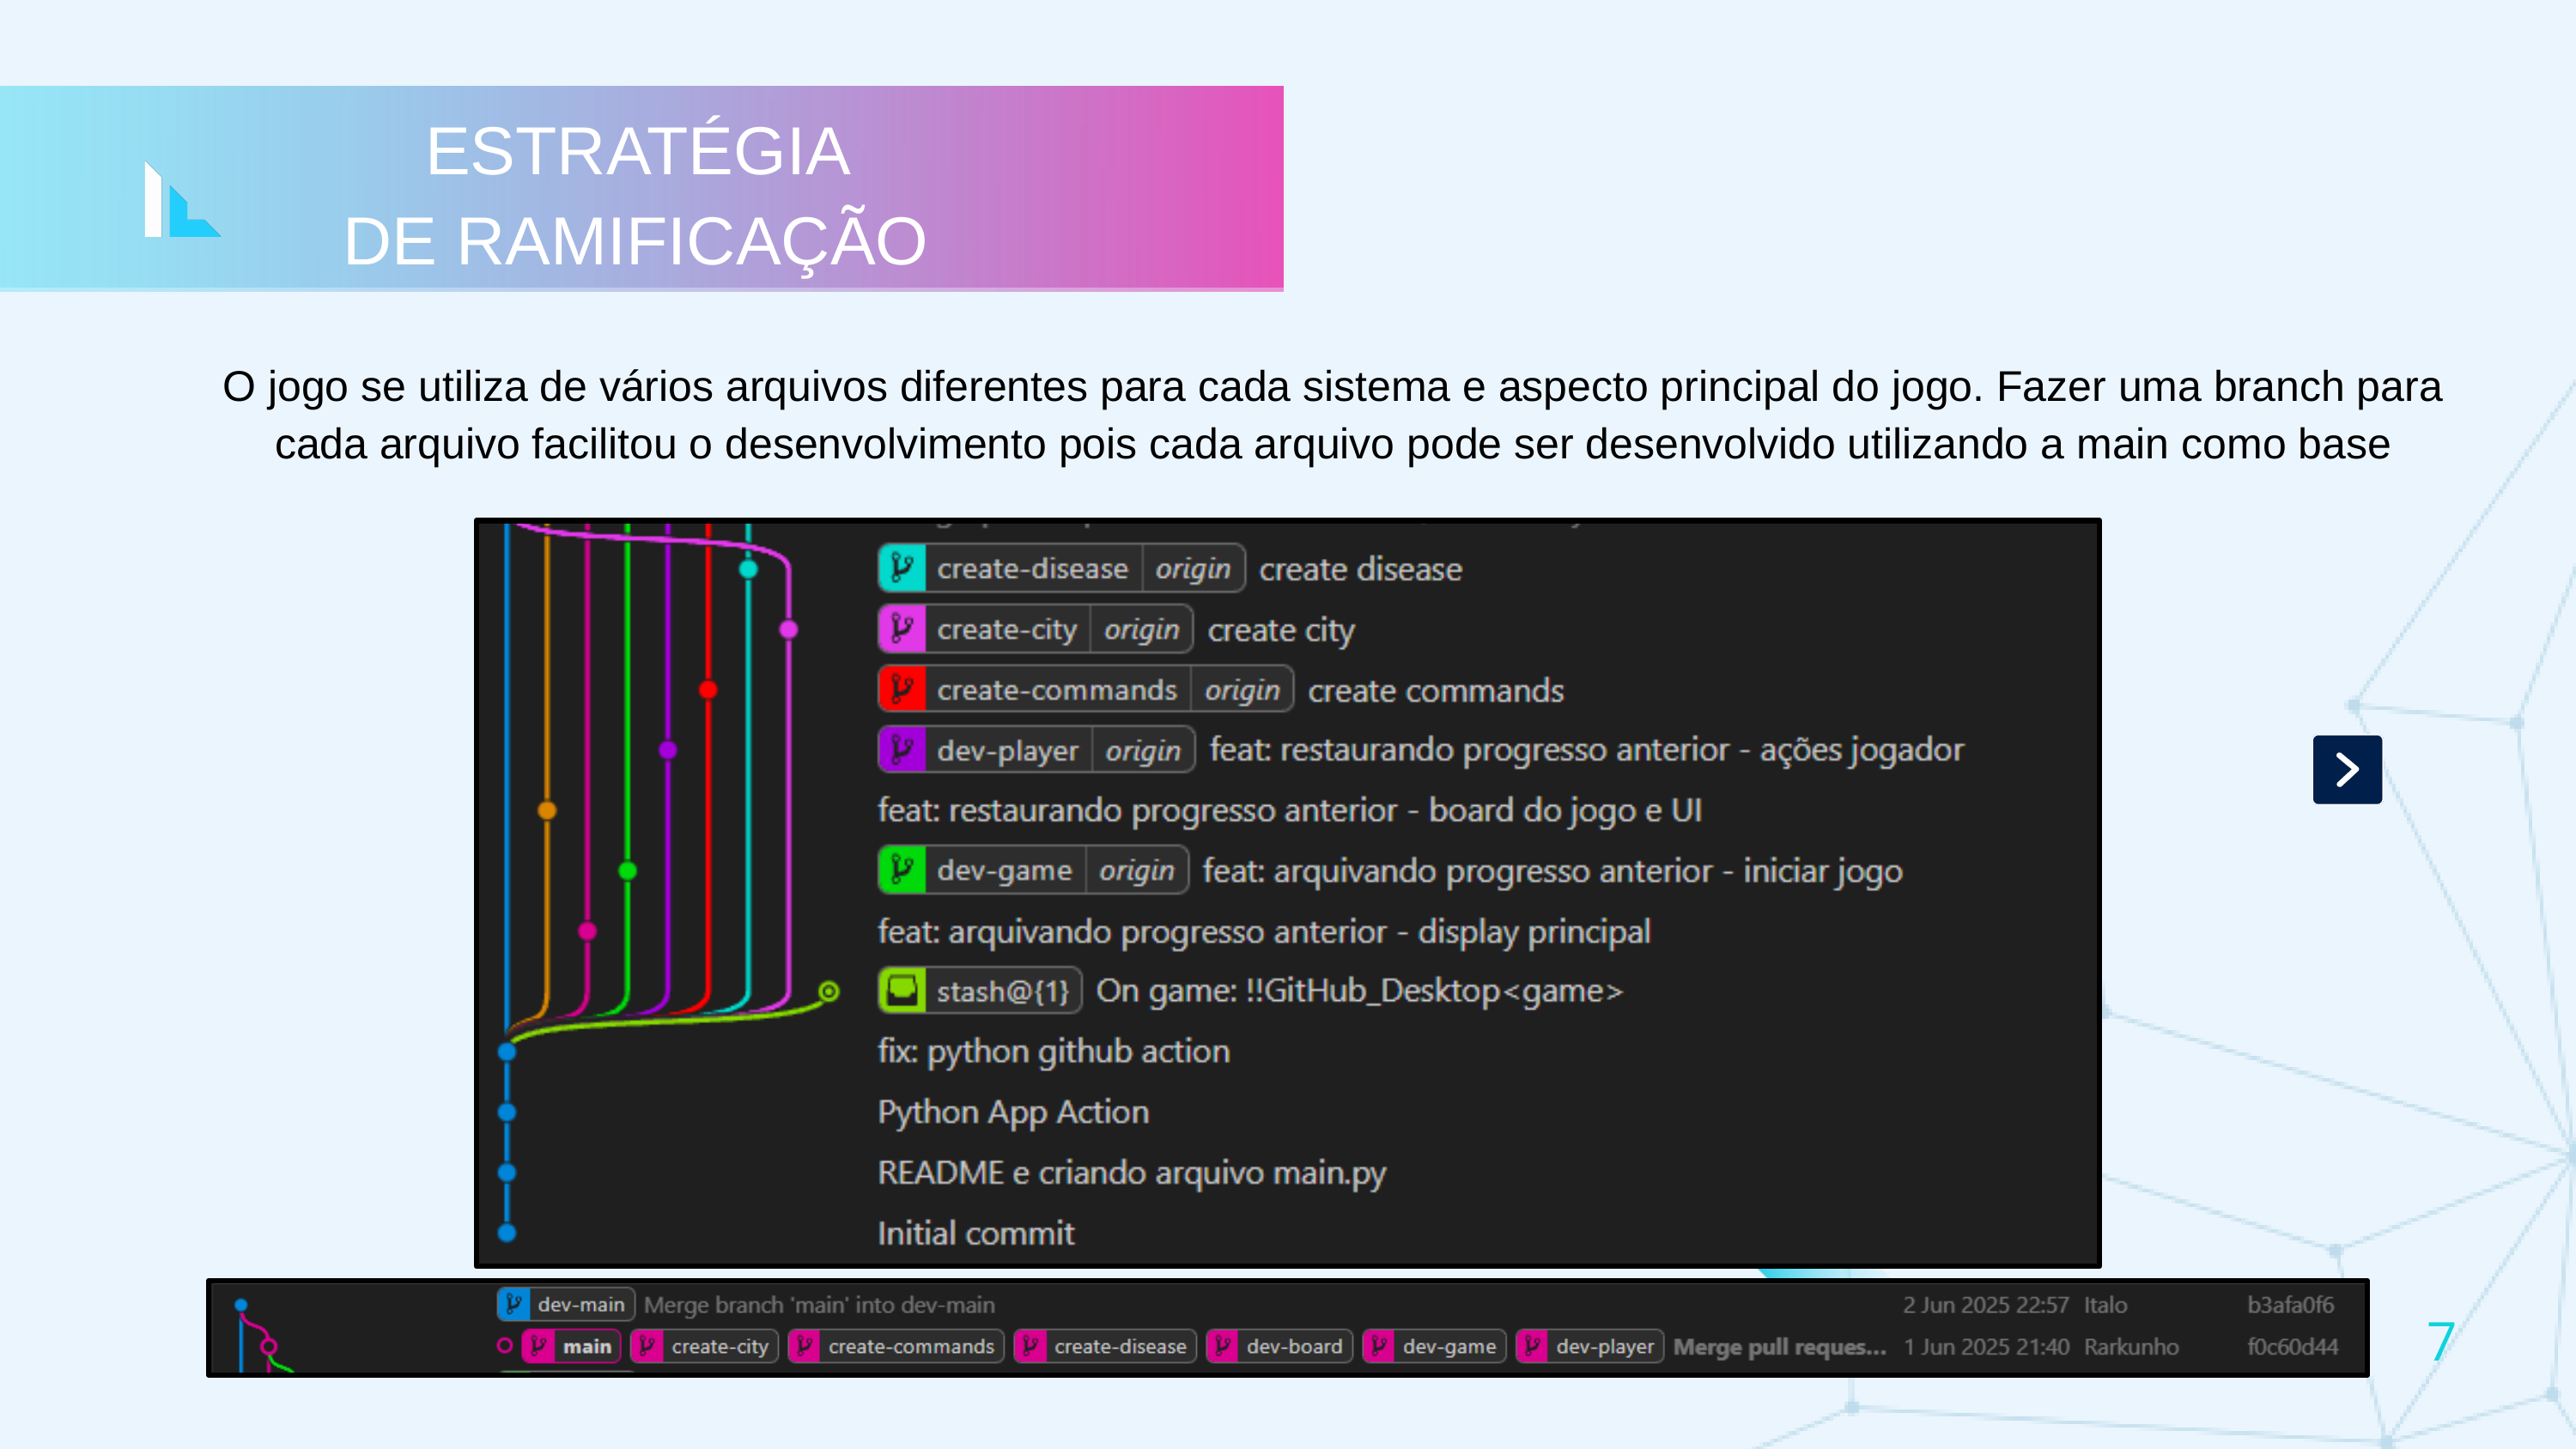

ESTRATÉGIA
DE RAMIFICAÇÃO

O jogo se utiliza de vários arquivos diferentes para cada sistema e aspecto principal do jogo. Fazer uma branch para cada arquivo facilitou o desenvolvimento pois cada arquivo pode ser desenvolvido utilizando a main como base

7